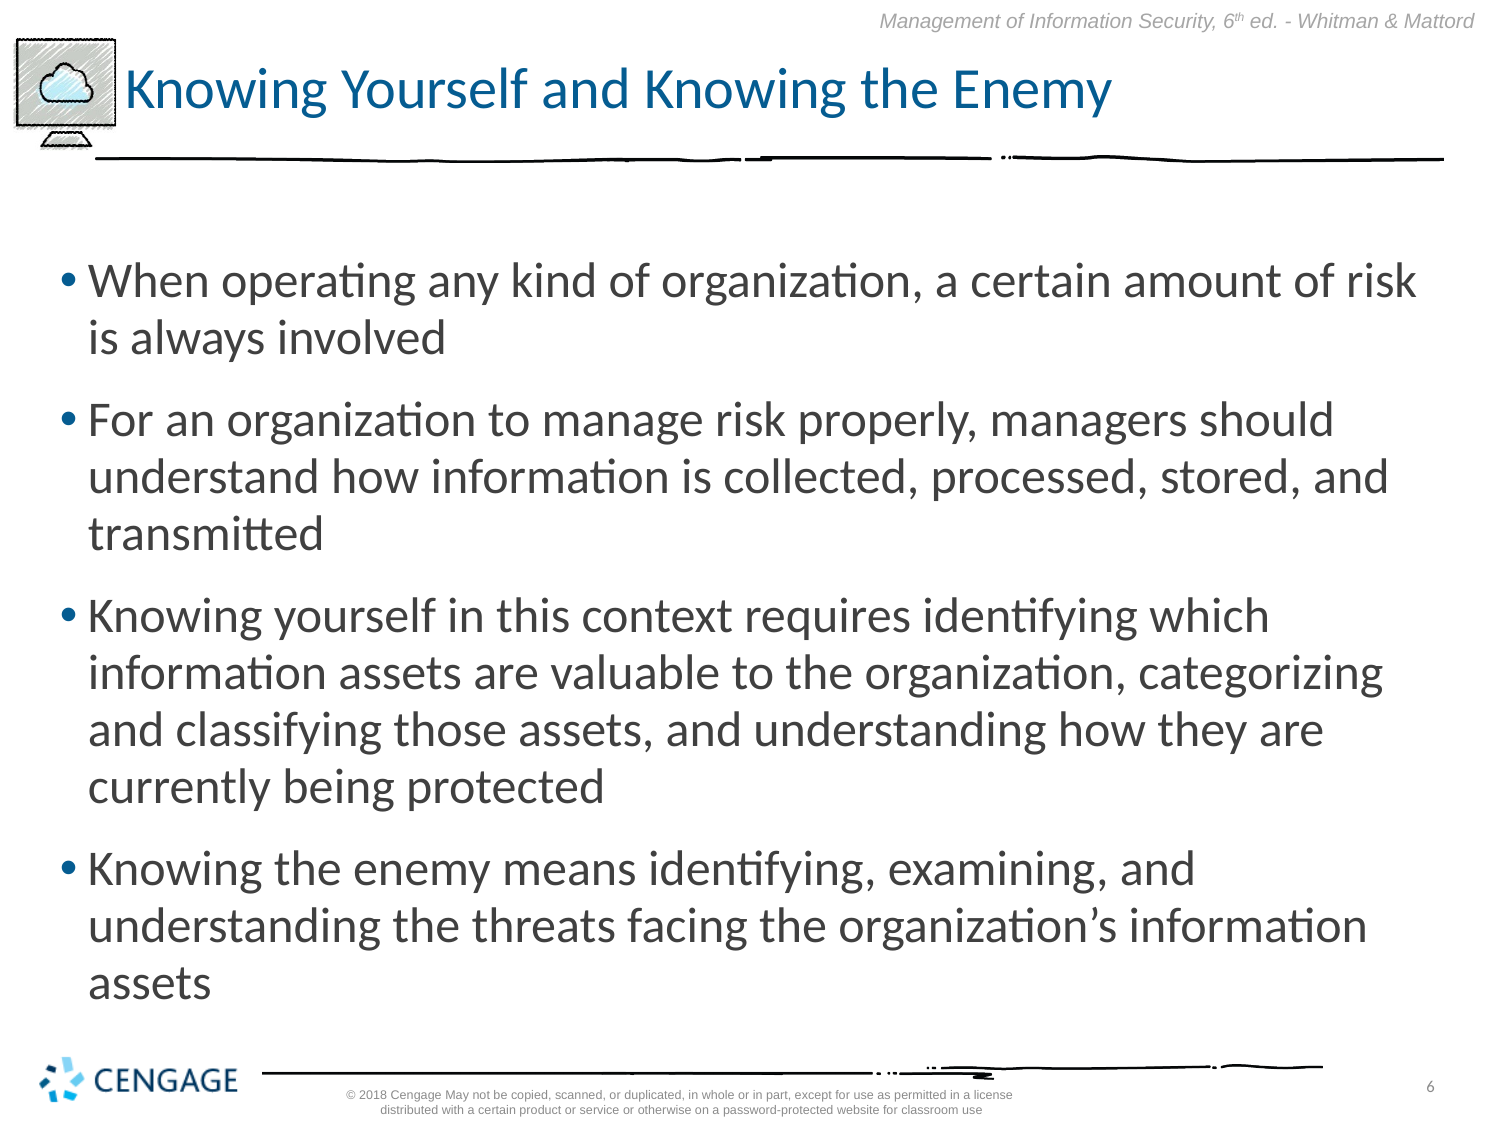

# Knowing Yourself and Knowing the Enemy
When operating any kind of organization, a certain amount of risk is always involved
For an organization to manage risk properly, managers should understand how information is collected, processed, stored, and transmitted
Knowing yourself in this context requires identifying which information assets are valuable to the organization, categorizing and classifying those assets, and understanding how they are currently being protected
Knowing the enemy means identifying, examining, and understanding the threats facing the organization’s information assets